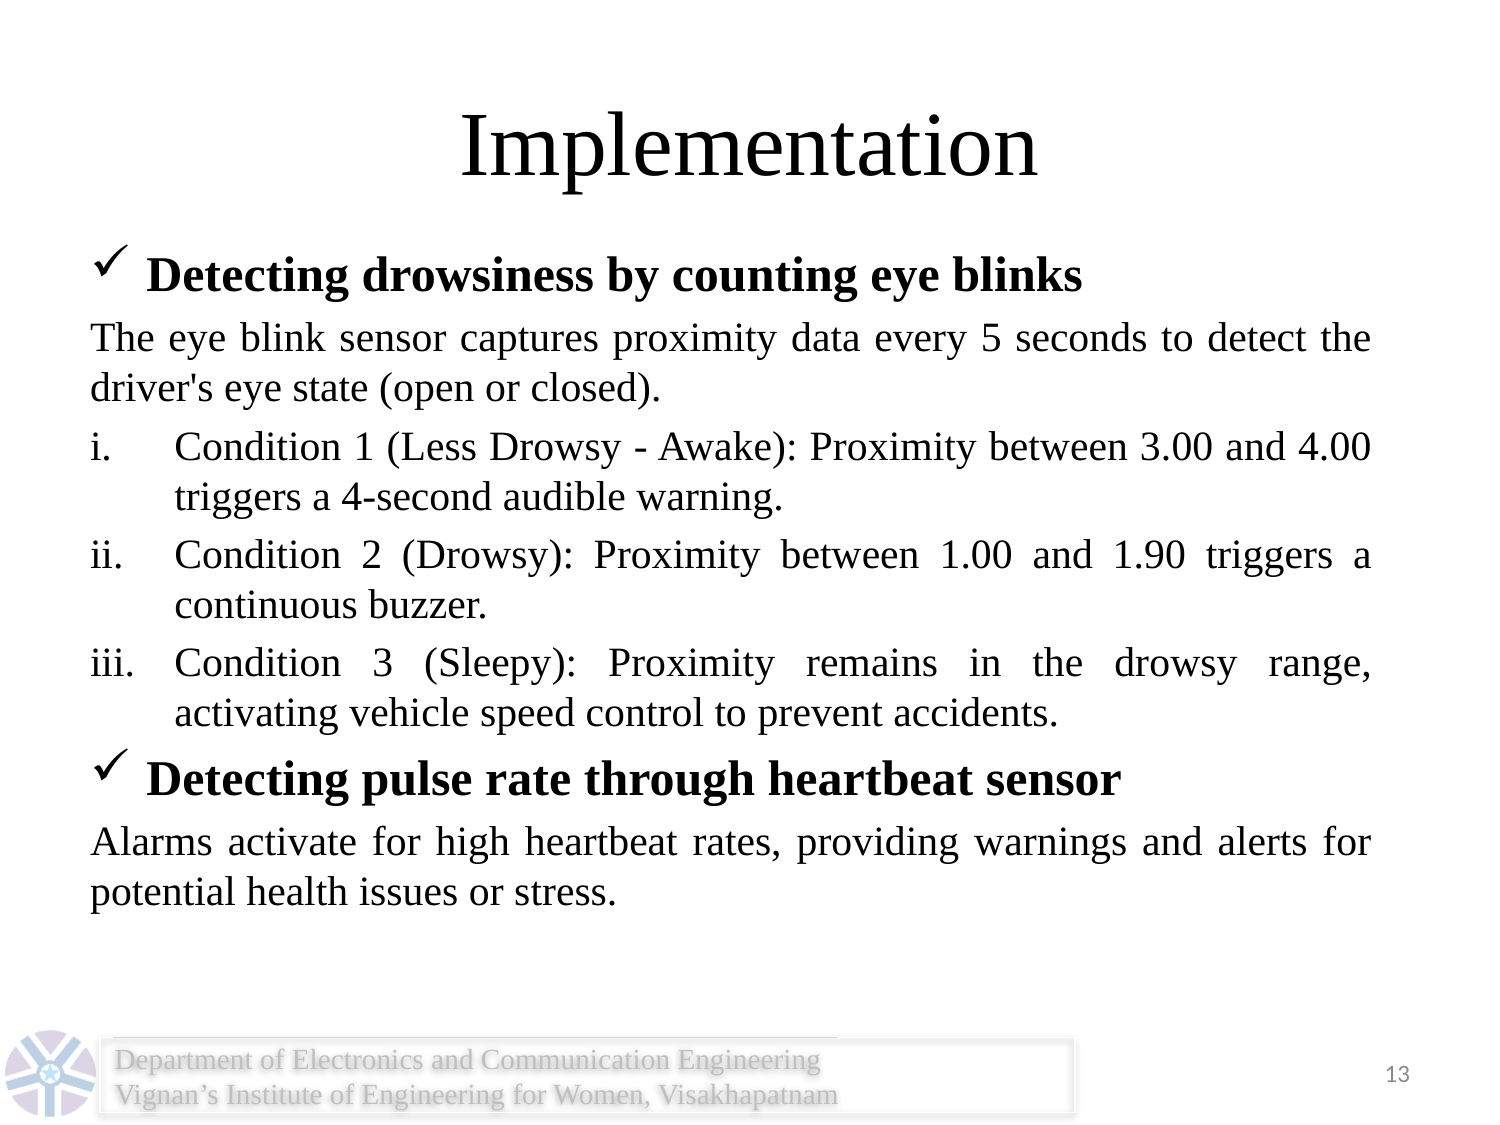

# Implementation
Detecting drowsiness by counting eye blinks
The eye blink sensor captures proximity data every 5 seconds to detect the driver's eye state (open or closed).
Condition 1 (Less Drowsy - Awake): Proximity between 3.00 and 4.00 triggers a 4-second audible warning.
Condition 2 (Drowsy): Proximity between 1.00 and 1.90 triggers a continuous buzzer.
Condition 3 (Sleepy): Proximity remains in the drowsy range, activating vehicle speed control to prevent accidents.
Detecting pulse rate through heartbeat sensor
Alarms activate for high heartbeat rates, providing warnings and alerts for potential health issues or stress.

13